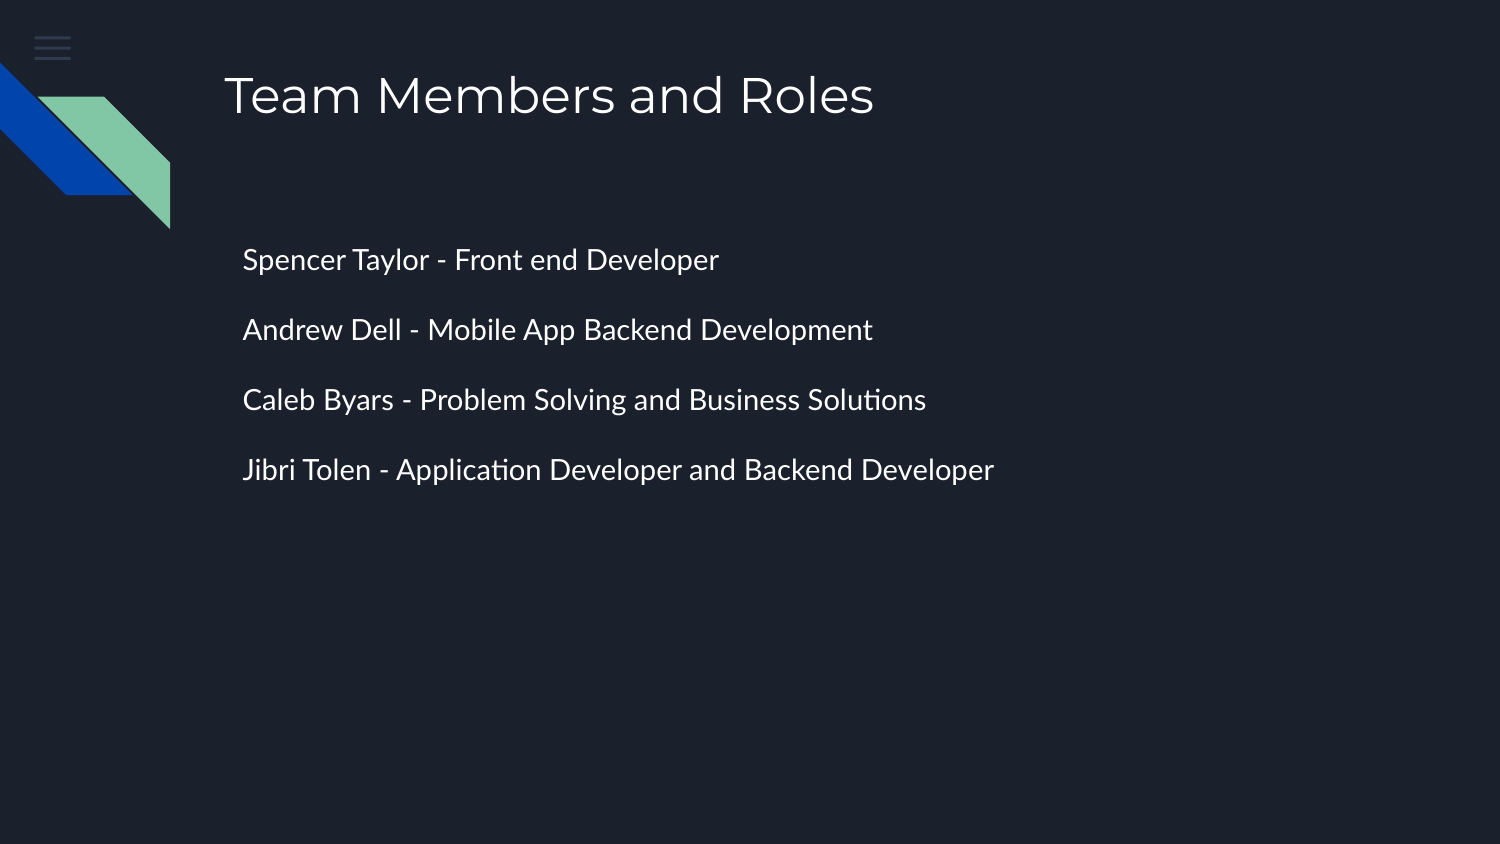

# Team Members and Roles
Spencer Taylor - Front end Developer

Andrew Dell - Mobile App Backend Development

Caleb Byars - Problem Solving and Business Solutions

Jibri Tolen - Application Developer and Backend Developer